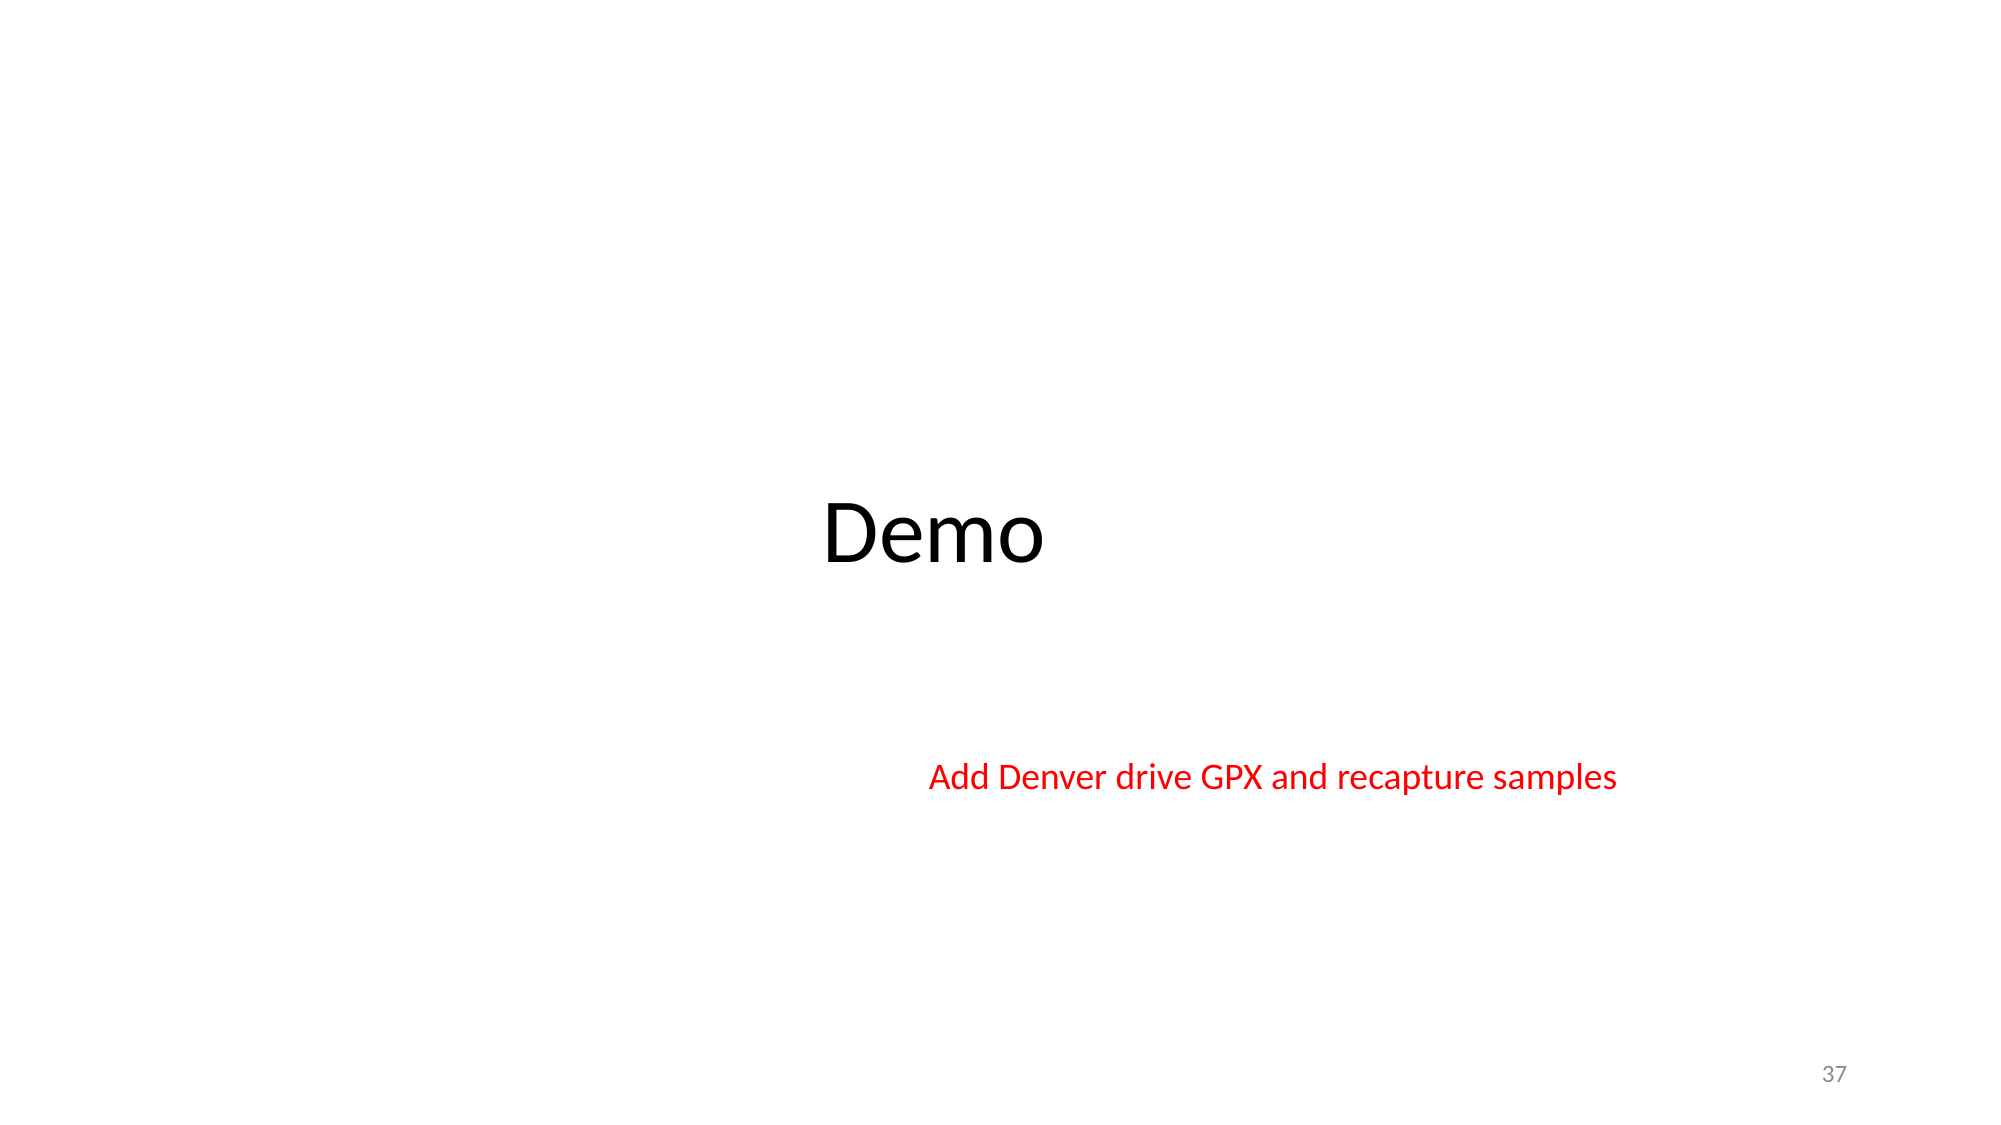

# Demo
Add Denver drive GPX and recapture samples
37